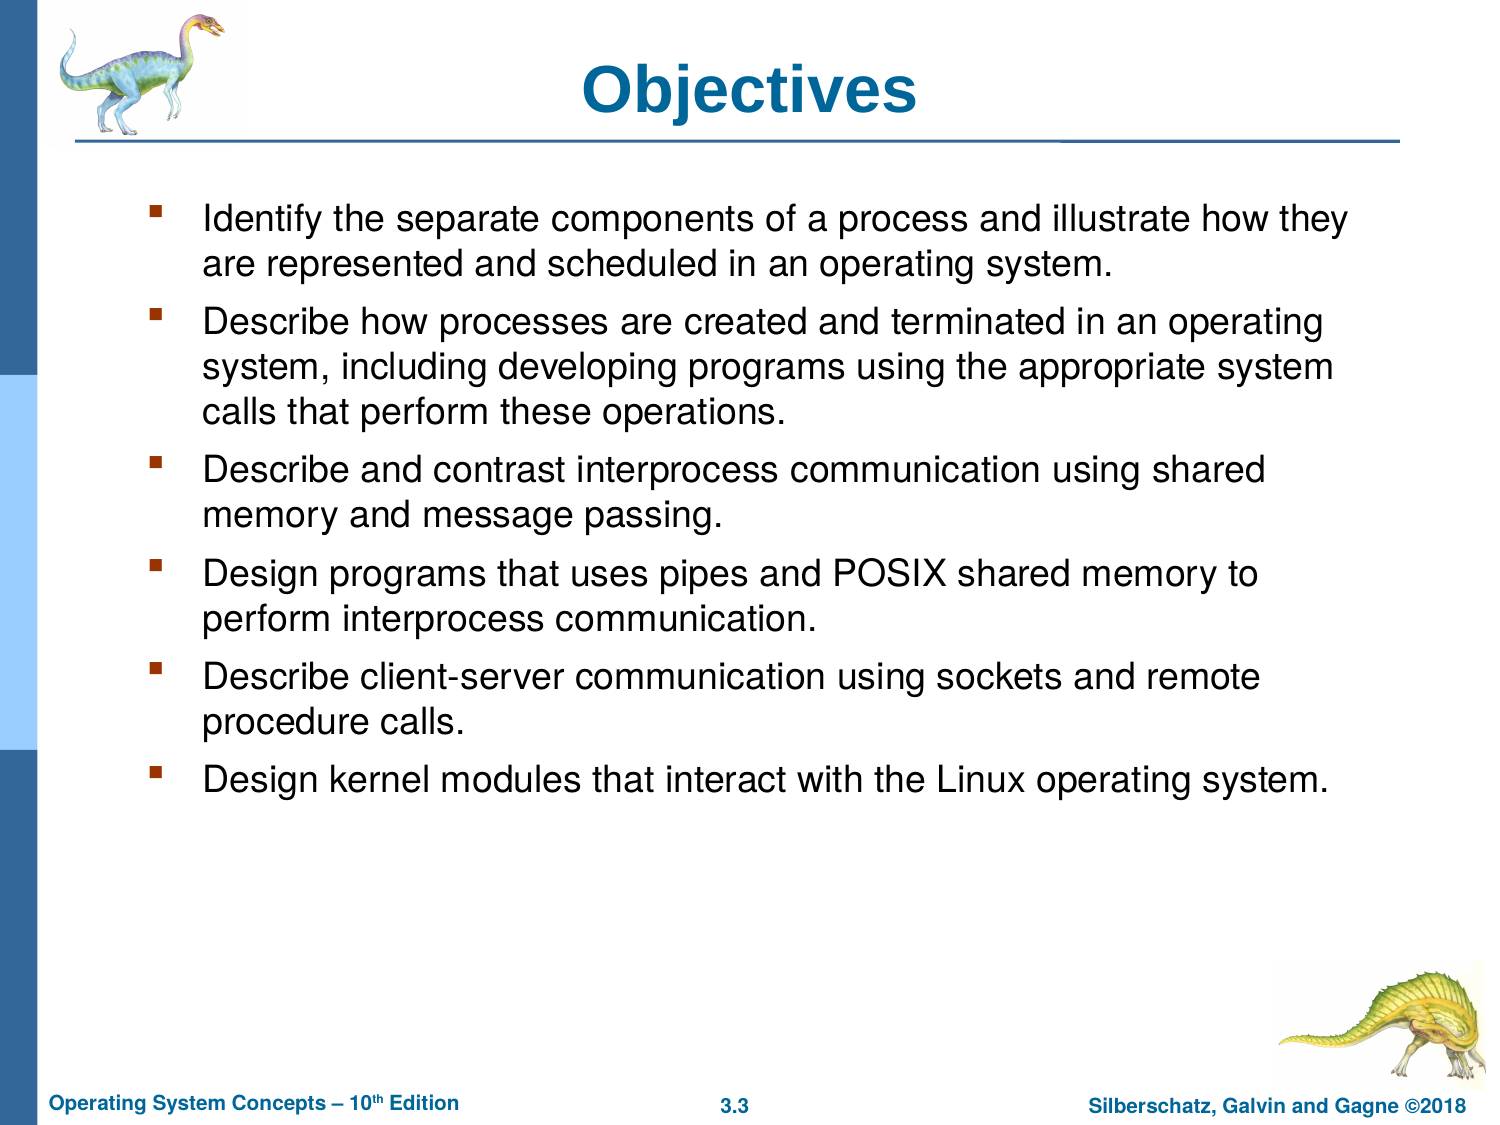

# Objectives
Identify the separate components of a process and illustrate how they are represented and scheduled in an operating system.
Describe how processes are created and terminated in an operating system, including developing programs using the appropriate system calls that perform these operations.
Describe and contrast interprocess communication using shared memory and message passing.
Design programs that uses pipes and POSIX shared memory to perform interprocess communication.
Describe client-server communication using sockets and remote procedure calls.
Design kernel modules that interact with the Linux operating system.